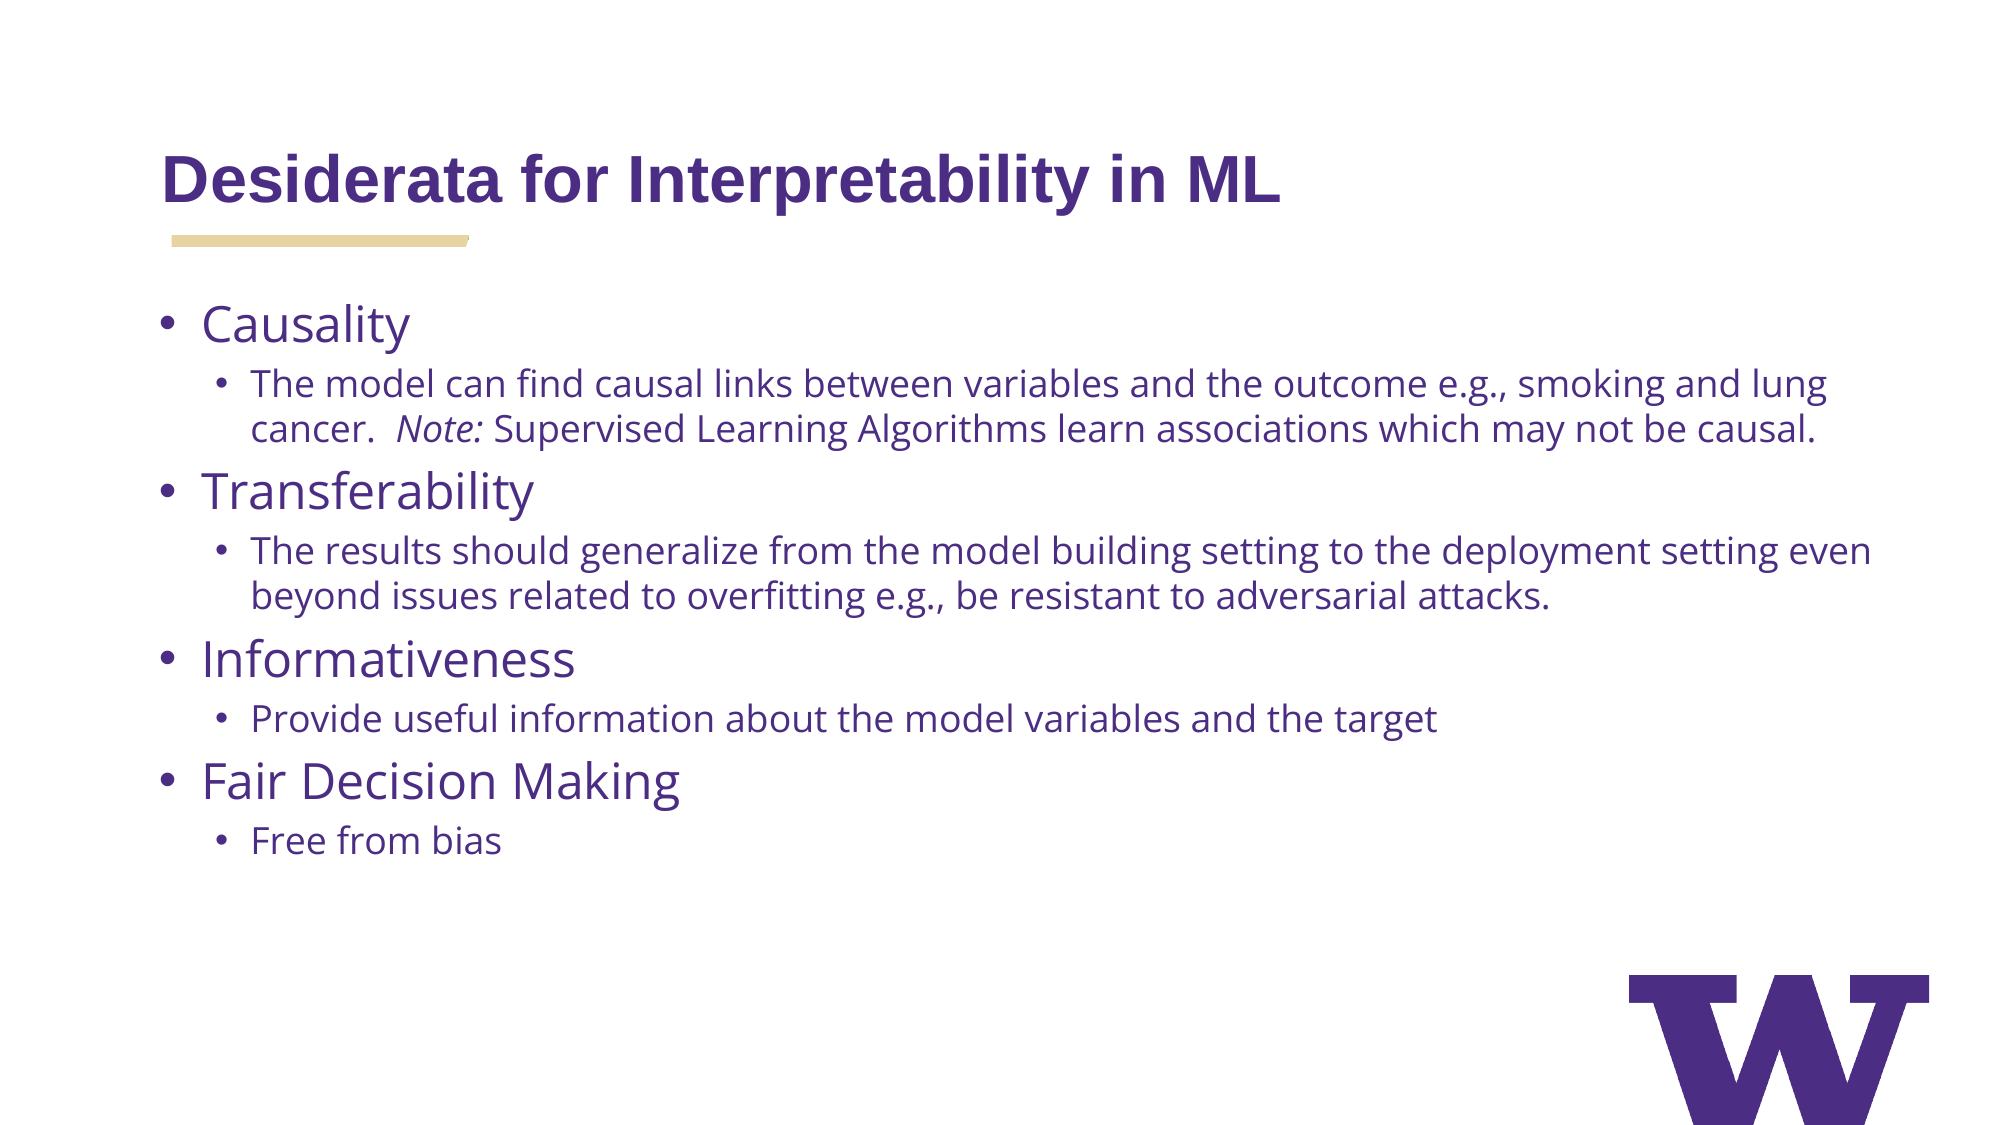

# Desiderata for Interpretability in ML
Causality
The model can find causal links between variables and the outcome e.g., smoking and lung cancer.  Note: Supervised Learning Algorithms learn associations which may not be causal.
Transferability
The results should generalize from the model building setting to the deployment setting even beyond issues related to overfitting e.g., be resistant to adversarial attacks.
Informativeness
Provide useful information about the model variables and the target
Fair Decision Making
Free from bias